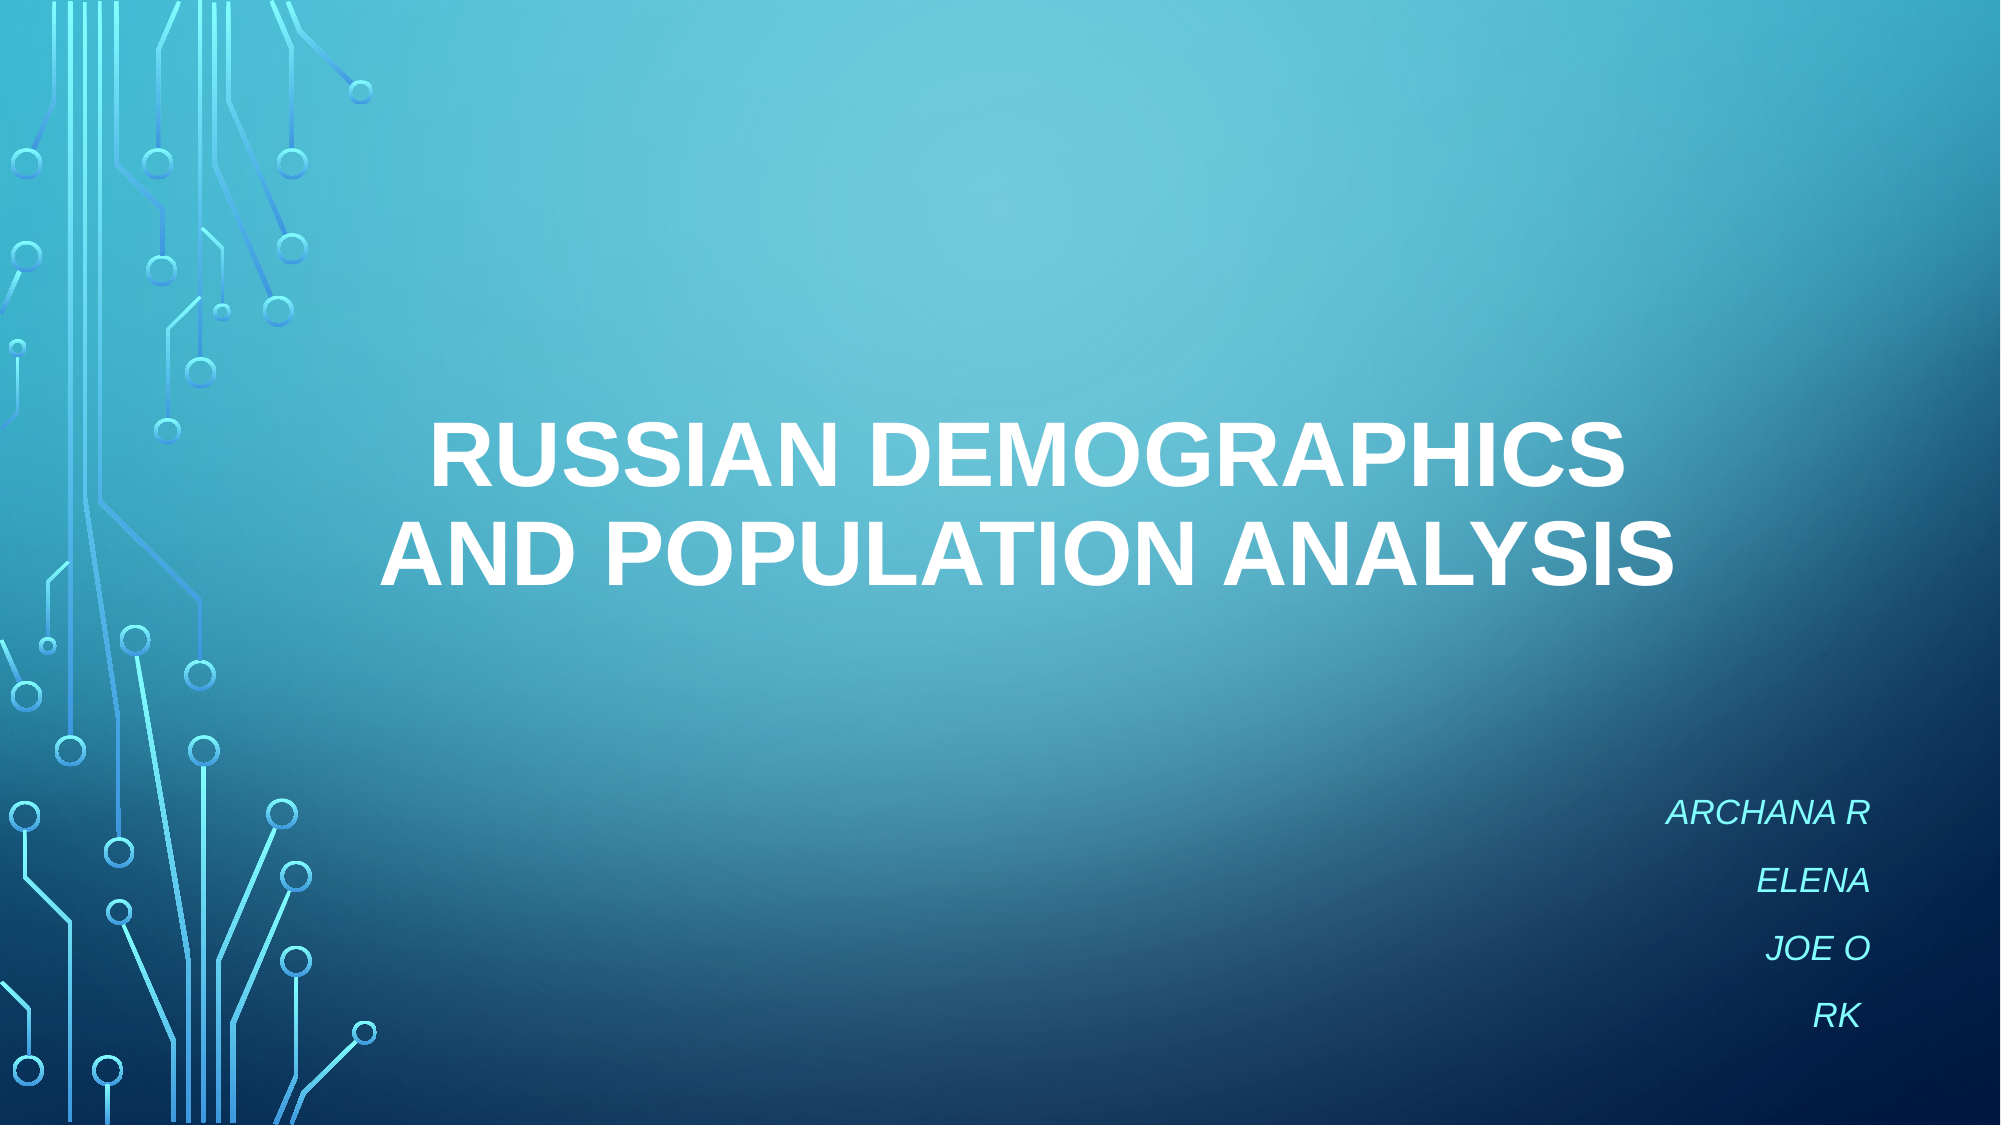

# RUSSIAN DEMOGRAPHICS AND POPULATION ANALYSIS
Archana R
Elena
Joe O
RK